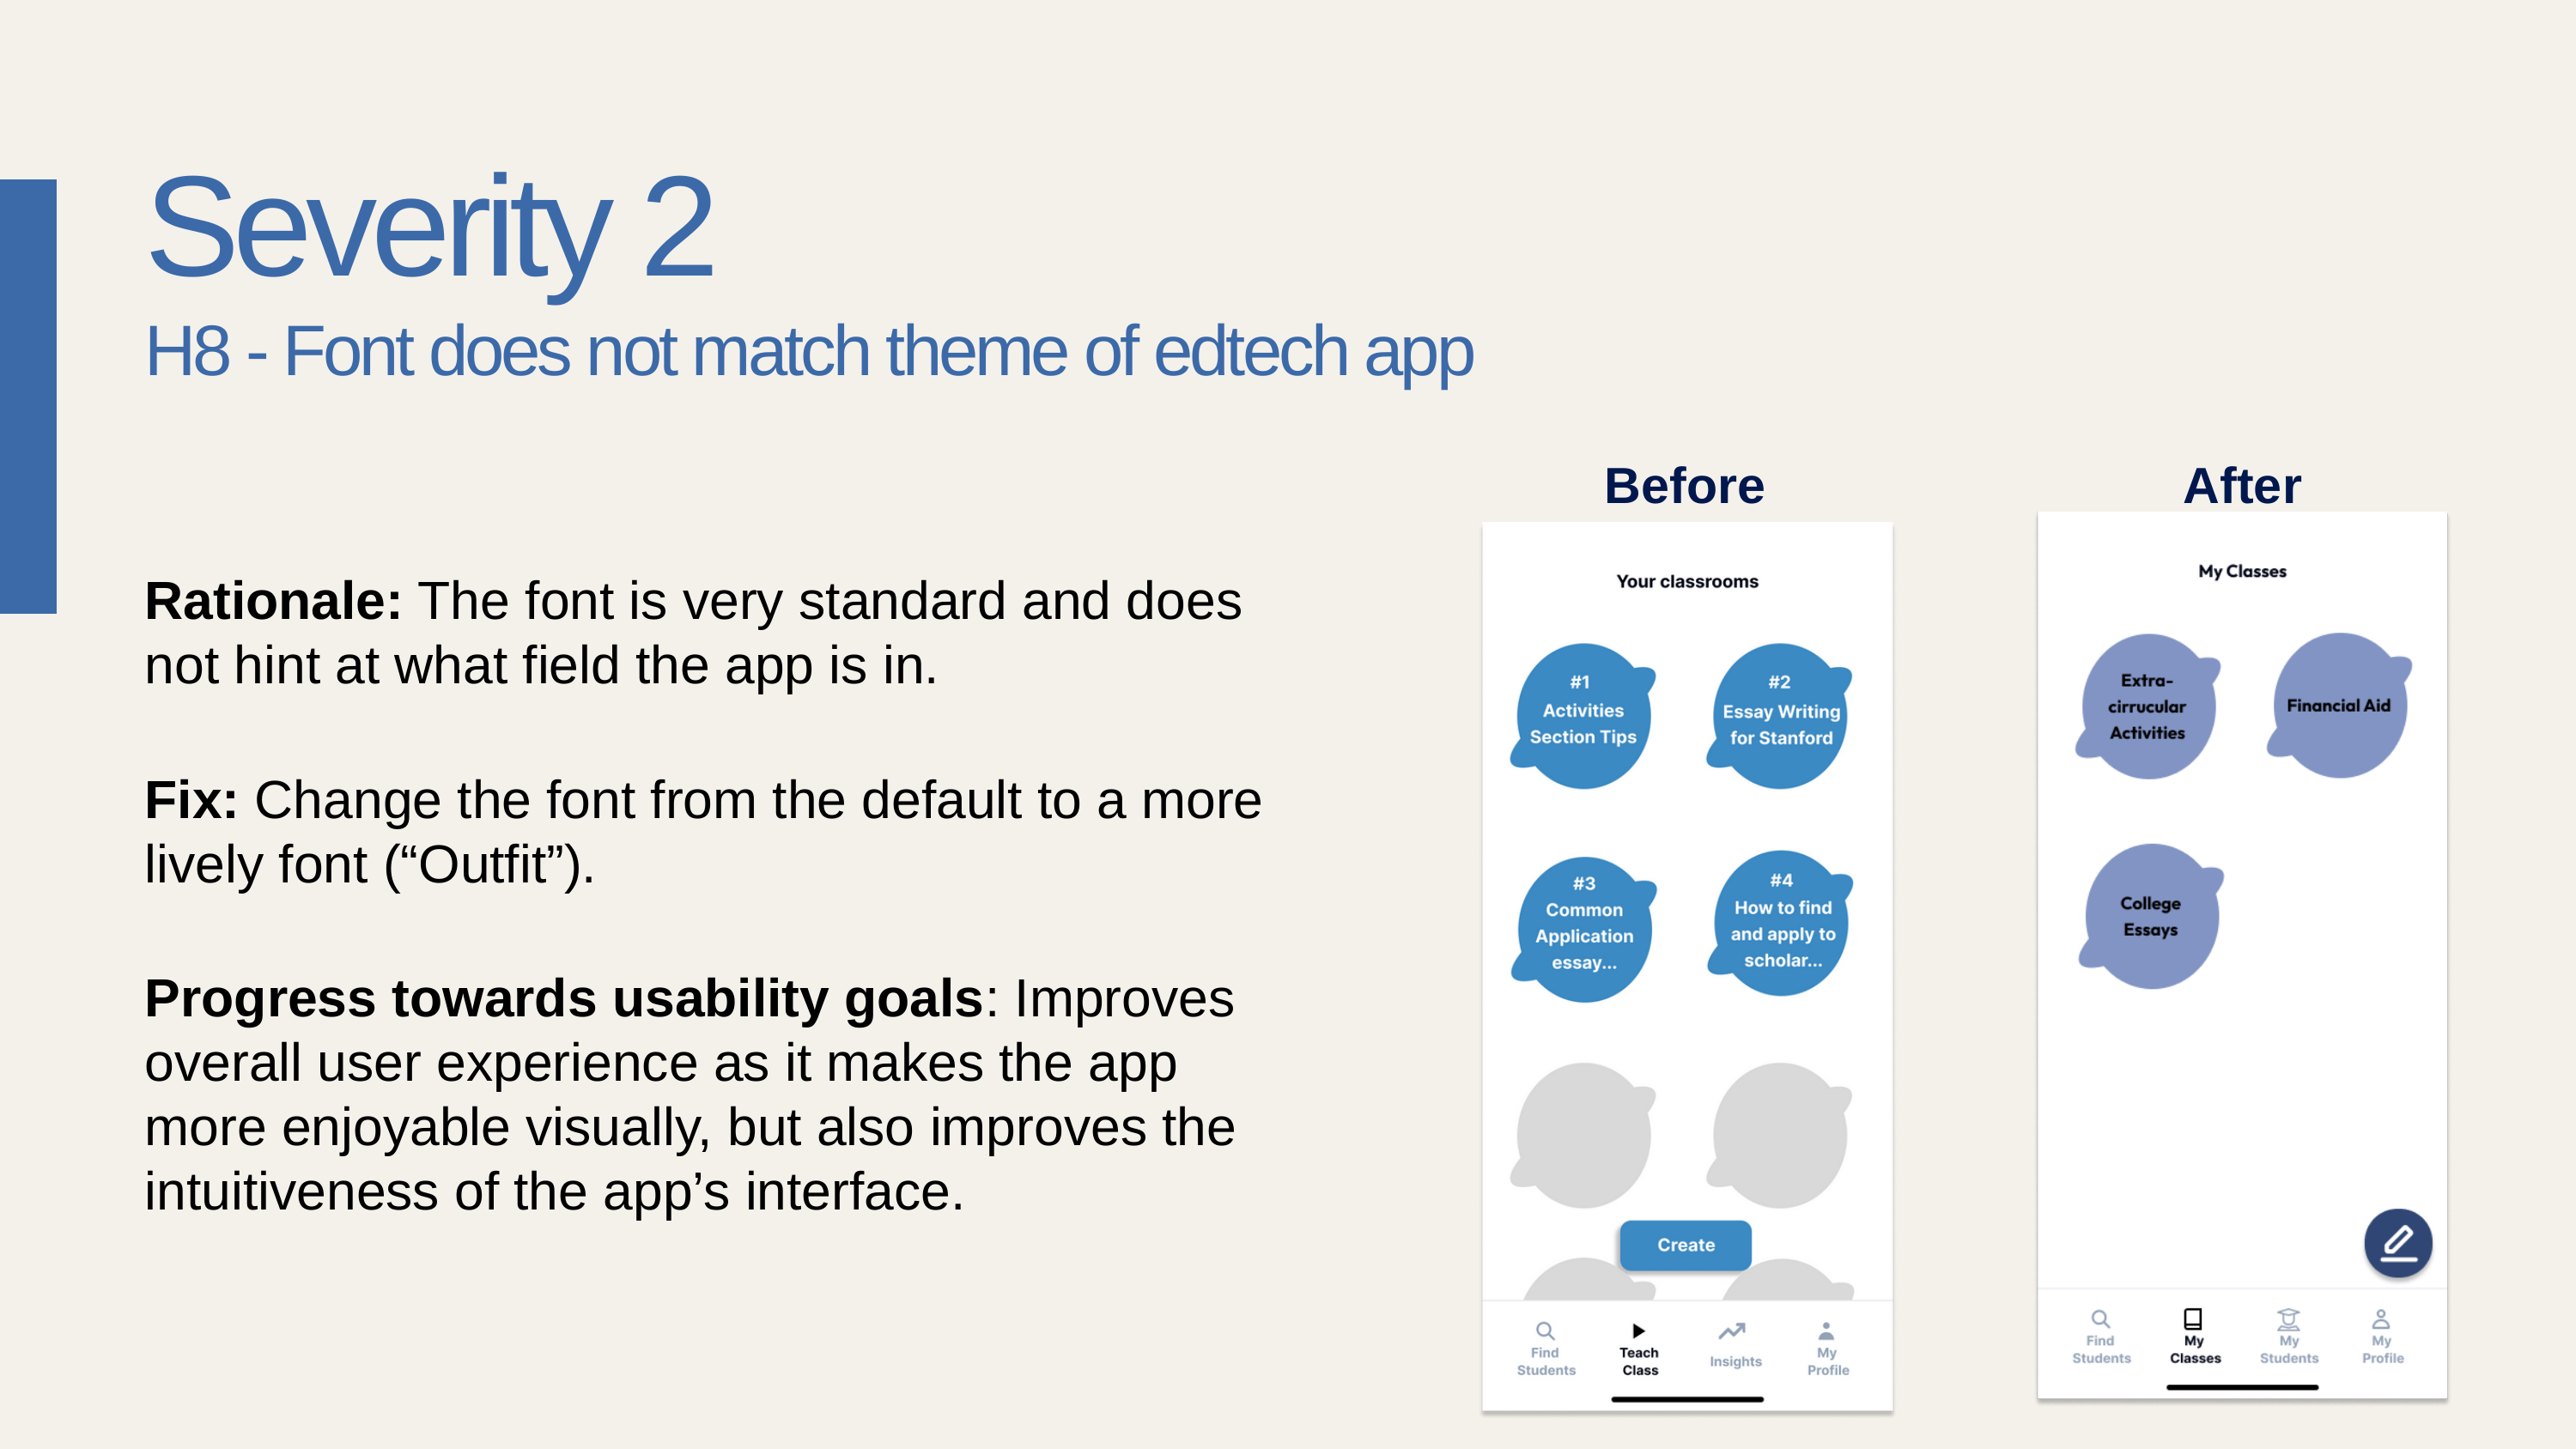

Severity 2
H8 - Font does not match theme of edtech app

Before
After

Rationale: The font is very standard and does not hint at what field the app is in.
Fix: Change the font from the default to a more lively font (“Outfit”).
Progress towards usability goals: Improves overall user experience as it makes the app more enjoyable visually, but also improves the intuitiveness of the app’s interface.